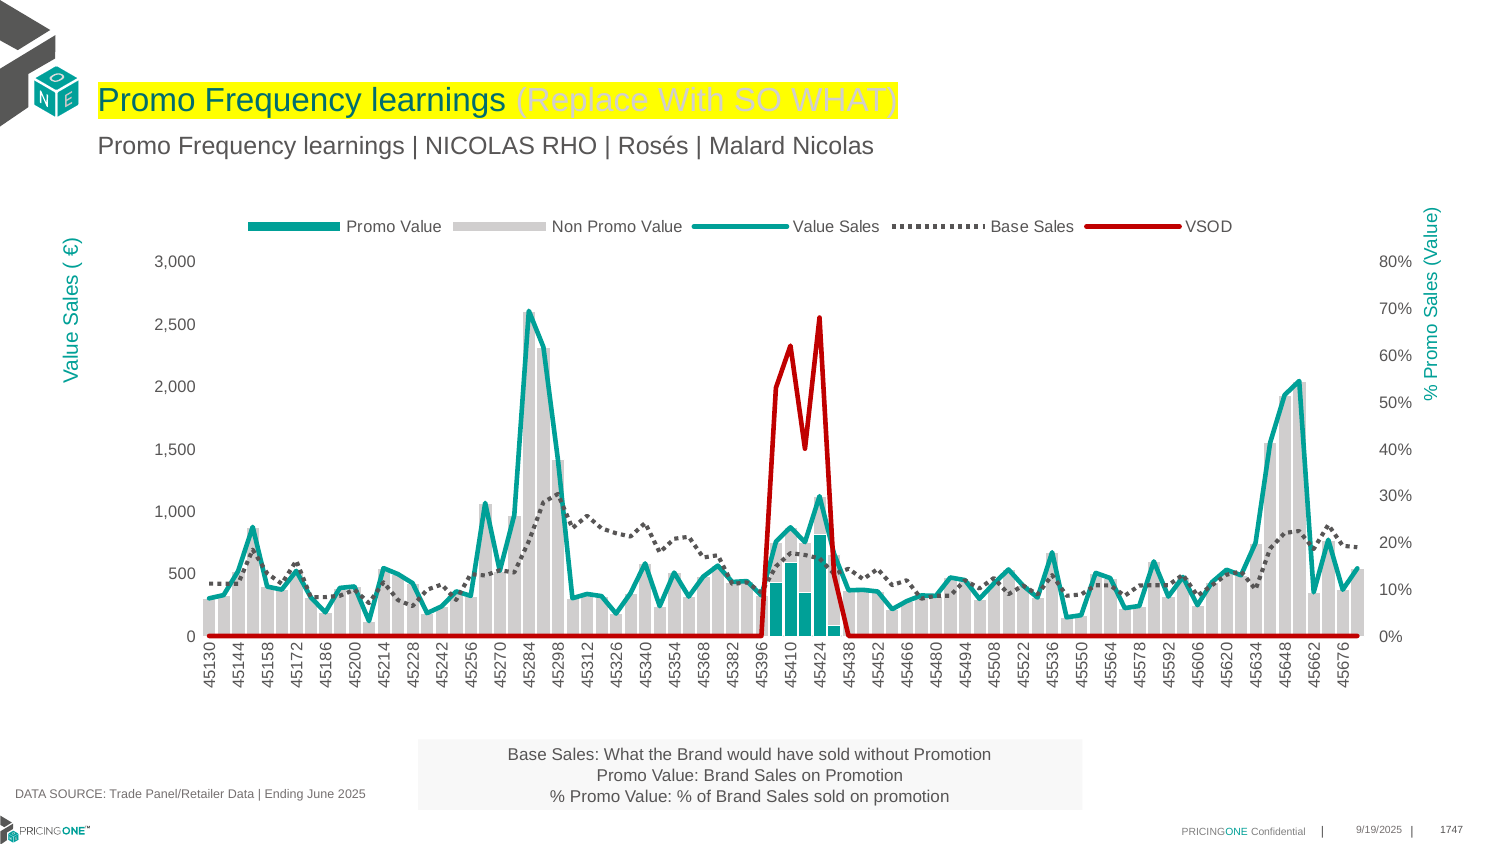

# Promo Frequency learnings (Replace With SO WHAT)
Promo Frequency learnings | NICOLAS RHO | Rosés | Malard Nicolas

### Chart

| Category | Promo Value | Non Promo Value | Value Sales | Base Sales | VSOD |
|---|---|---|---|---|---|
| 45130.0 | 0.0 | 301.0 | 301.0 | 419.0 | 0.0 |
| 45137.0 | 0.0 | 327.0 | 327.0 | 418.0 | 0.0 |
| 45144.0 | 0.0 | 519.0 | 519.0 | 418.0 | 0.0 |
| 45151.0 | 0.0 | 873.0 | 873.0 | 691.0 | 0.0 |
| 45158.0 | 0.0 | 395.0 | 395.0 | 501.0 | 0.0 |
| 45165.0 | 0.0 | 371.0 | 371.0 | 418.0 | 0.0 |
| 45172.0 | 0.0 | 521.0 | 521.0 | 602.0 | 0.0 |
| 45179.0 | 0.0 | 309.0 | 309.0 | 311.0 | 0.0 |
| 45186.0 | 0.0 | 189.0 | 189.0 | 311.0 | 0.0 |
| 45193.0 | 0.0 | 384.0 | 384.0 | 322.0 | 0.0 |
| 45200.0 | 0.0 | 396.0 | 396.0 | 370.0 | 0.0 |
| 45207.0 | 0.0 | 119.0 | 119.0 | 263.0 | 0.0 |
| 45214.0 | 0.0 | 543.0 | 543.0 | 430.0 | 0.0 |
| 45221.0 | 0.0 | 495.0 | 495.0 | 287.0 | 0.0 |
| 45228.0 | 0.0 | 423.0 | 423.0 | 239.0 | 0.0 |
| 45235.0 | 0.0 | 183.0 | 183.0 | 370.0 | 0.0 |
| 45242.0 | 0.0 | 237.0 | 237.0 | 412.0 | 0.0 |
| 45249.0 | 0.0 | 357.0 | 357.0 | 288.0 | 0.0 |
| 45256.0 | 0.0 | 321.0 | 321.0 | 495.0 | 0.0 |
| 45263.0 | 0.0 | 1065.0 | 1065.0 | 484.0 | 0.0 |
| 45270.0 | 0.0 | 521.0 | 521.0 | 526.0 | 0.0 |
| 45277.0 | 0.0 | 969.0 | 969.0 | 508.0 | 0.0 |
| 45284.0 | 0.0 | 2604.0 | 2604.0 | 759.0 | 0.0 |
| 45291.0 | 0.0 | 2315.0 | 2315.0 | 1070.0 | 0.0 |
| 45298.0 | 0.0 | 1414.0 | 1414.0 | 1137.0 | 0.0 |
| 45305.0 | 0.0 | 302.0 | 302.0 | 863.0 | 0.0 |
| 45312.0 | 0.0 | 336.0 | 336.0 | 962.0 | 0.0 |
| 45319.0 | 0.0 | 319.0 | 319.0 | 862.0 | 0.0 |
| 45326.0 | 0.0 | 179.0 | 179.0 | 822.0 | 0.0 |
| 45333.0 | 0.0 | 342.0 | 342.0 | 796.0 | 0.0 |
| 45340.0 | 0.0 | 581.0 | 581.0 | 905.0 | 0.0 |
| 45347.0 | 0.0 | 238.0 | 238.0 | 669.0 | 0.0 |
| 45354.0 | 0.0 | 507.0 | 507.0 | 778.0 | 0.0 |
| 45361.0 | 0.0 | 315.0 | 315.0 | 794.0 | 0.0 |
| 45368.0 | 0.0 | 475.0 | 475.0 | 628.0 | 0.0 |
| 45375.0 | 0.0 | 563.0 | 563.0 | 646.0 | 0.0 |
| 45382.0 | 0.0 | 432.0 | 432.0 | 416.0 | 0.0 |
| 45389.0 | 0.0 | 439.0 | 439.0 | 429.0 | 0.0 |
| 45396.0 | 0.0 | 324.0 | 324.0 | 348.0 | 0.0 |
| 45403.0 | 428.0 | 326.0 | 754.0 | 557.0 | 0.53 |
| 45410.0 | 592.0 | 278.0 | 870.0 | 663.0 | 0.62 |
| 45417.0 | 350.0 | 401.0 | 751.0 | 648.0 | 0.4 |
| 45424.0 | 818.0 | 301.0 | 1119.0 | 621.0 | 0.68 |
| 45431.0 | 84.0 | 573.0 | 657.0 | 496.0 | 0.13 |
| 45438.0 | 0.0 | 366.0 | 366.0 | 538.0 | 0.0 |
| 45445.0 | 0.0 | 369.0 | 369.0 | 454.0 | 0.0 |
| 45452.0 | 0.0 | 356.0 | 356.0 | 536.0 | 0.0 |
| 45459.0 | 0.0 | 214.0 | 214.0 | 406.0 | 0.0 |
| 45466.0 | 0.0 | 279.0 | 279.0 | 446.0 | 0.0 |
| 45473.0 | 0.0 | 324.0 | 324.0 | 298.0 | 0.0 |
| 45480.0 | 0.0 | 321.0 | 321.0 | 322.0 | 0.0 |
| 45487.0 | 0.0 | 468.0 | 468.0 | 322.0 | 0.0 |
| 45494.0 | 0.0 | 447.0 | 447.0 | 446.0 | 0.0 |
| 45501.0 | 0.0 | 297.0 | 297.0 | 380.0 | 0.0 |
| 45508.0 | 0.0 | 420.0 | 420.0 | 464.0 | 0.0 |
| 45515.0 | 0.0 | 532.0 | 532.0 | 334.0 | 0.0 |
| 45522.0 | 0.0 | 403.0 | 403.0 | 404.0 | 0.0 |
| 45529.0 | 0.0 | 307.0 | 307.0 | 332.0 | 0.0 |
| 45536.0 | 0.0 | 670.0 | 670.0 | 488.0 | 0.0 |
| 45543.0 | 0.0 | 149.0 | 149.0 | 322.0 | 0.0 |
| 45550.0 | 0.0 | 166.0 | 166.0 | 332.0 | 0.0 |
| 45557.0 | 0.0 | 505.0 | 505.0 | 406.0 | 0.0 |
| 45564.0 | 0.0 | 463.0 | 463.0 | 404.0 | 0.0 |
| 45571.0 | 0.0 | 223.0 | 223.0 | 322.0 | 0.0 |
| 45578.0 | 0.0 | 240.0 | 240.0 | 404.0 | 0.0 |
| 45585.0 | 0.0 | 597.0 | 597.0 | 406.0 | 0.0 |
| 45592.0 | 0.0 | 315.0 | 315.0 | 406.0 | 0.0 |
| 45599.0 | 0.0 | 472.0 | 472.0 | 490.0 | 0.0 |
| 45606.0 | 0.0 | 246.0 | 246.0 | 322.0 | 0.0 |
| 45613.0 | 0.0 | 430.0 | 430.0 | 406.0 | 0.0 |
| 45620.0 | 0.0 | 530.0 | 530.0 | 490.0 | 0.0 |
| 45627.0 | 0.0 | 486.0 | 486.0 | 516.0 | 0.0 |
| 45634.0 | 0.0 | 746.0 | 746.0 | 372.0 | 0.0 |
| 45641.0 | 0.0 | 1548.0 | 1548.0 | 700.0 | 0.0 |
| 45648.0 | 0.0 | 1930.0 | 1930.0 | 824.0 | 0.0 |
| 45655.0 | 0.0 | 2042.0 | 2042.0 | 840.0 | 0.0 |
| 45662.0 | 0.0 | 349.0 | 349.0 | 696.0 | 0.0 |
| 45669.0 | 0.0 | 770.0 | 770.0 | 890.0 | 0.0 |
| 45676.0 | 0.0 | 370.0 | 370.0 | 722.0 | 0.0 |
| 45683.0 | 0.0 | 541.0 | 541.0 | 710.0 | 0.0 |
% Promo Sales (Value)
Value Sales ( €)
Base Sales: What the Brand would have sold without Promotion
Promo Value: Brand Sales on Promotion
% Promo Value: % of Brand Sales sold on promotion
DATA SOURCE: Trade Panel/Retailer Data | Ending June 2025

9/19/2025
1747